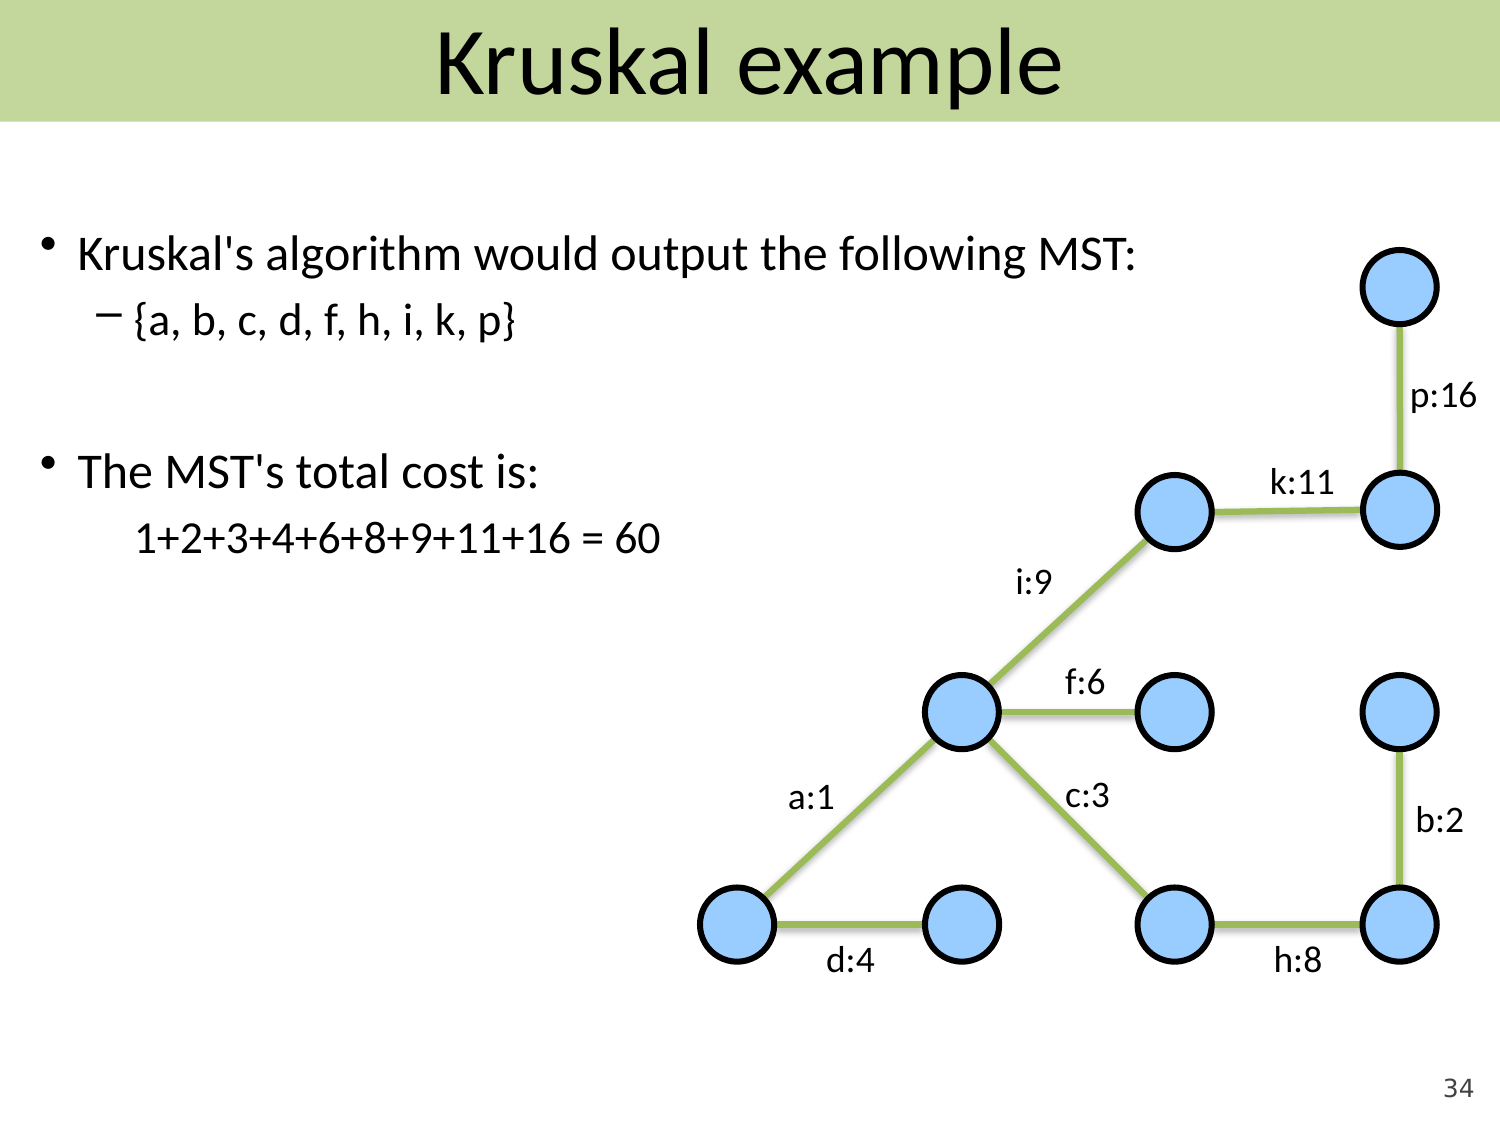

# Kruskal example
Kruskal's algorithm would output the following MST:
{a, b, c, d, f, h, i, k, p}

The MST's total cost is:
	1+2+3+4+6+8+9+11+16 = 60

p:16
k:11

i:9
f:6

c:3
a:1
b:2

d:4
h:8